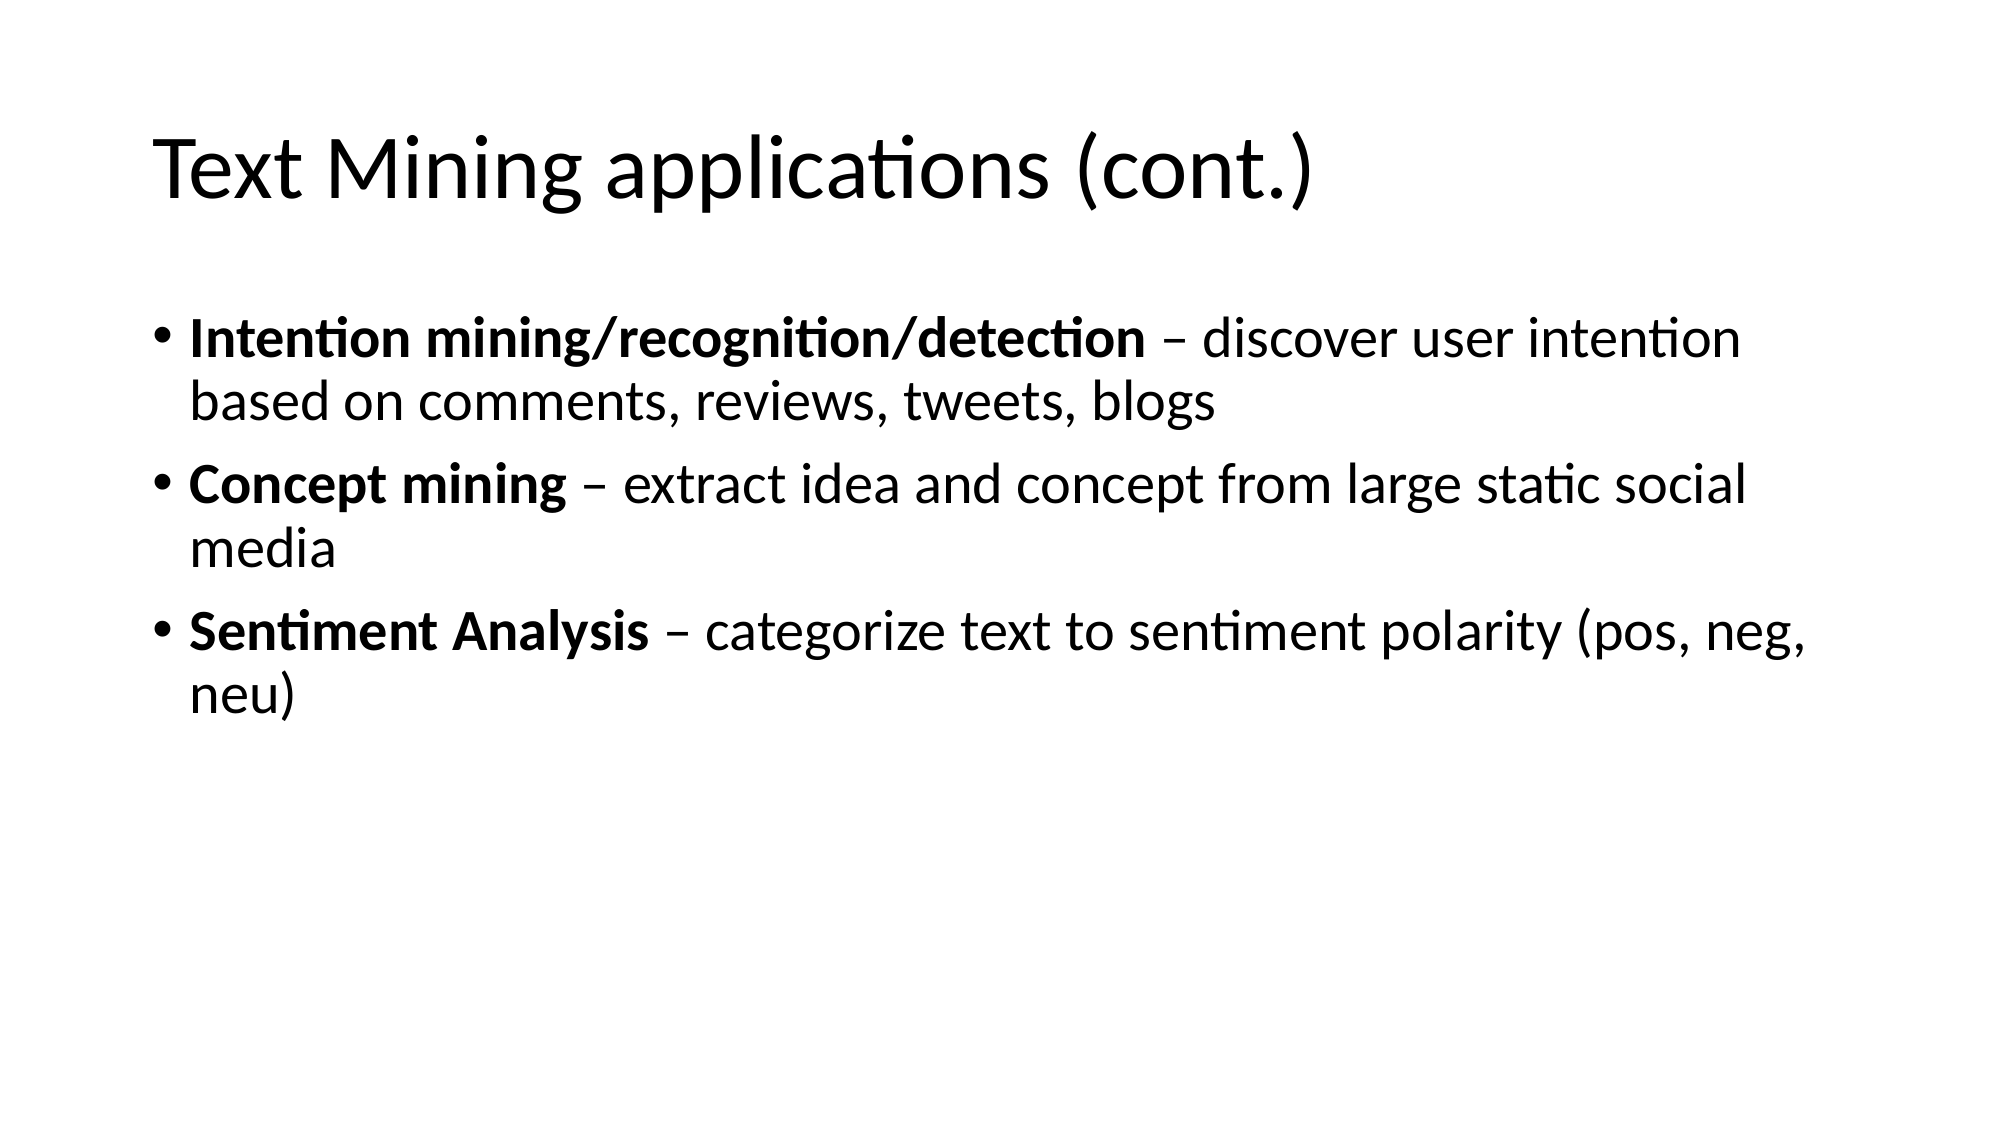

# Text Mining applications (cont.)
Intention mining/recognition/detection – discover user intention based on comments, reviews, tweets, blogs
Concept mining – extract idea and concept from large static social media
Sentiment Analysis – categorize text to sentiment polarity (pos, neg, neu)